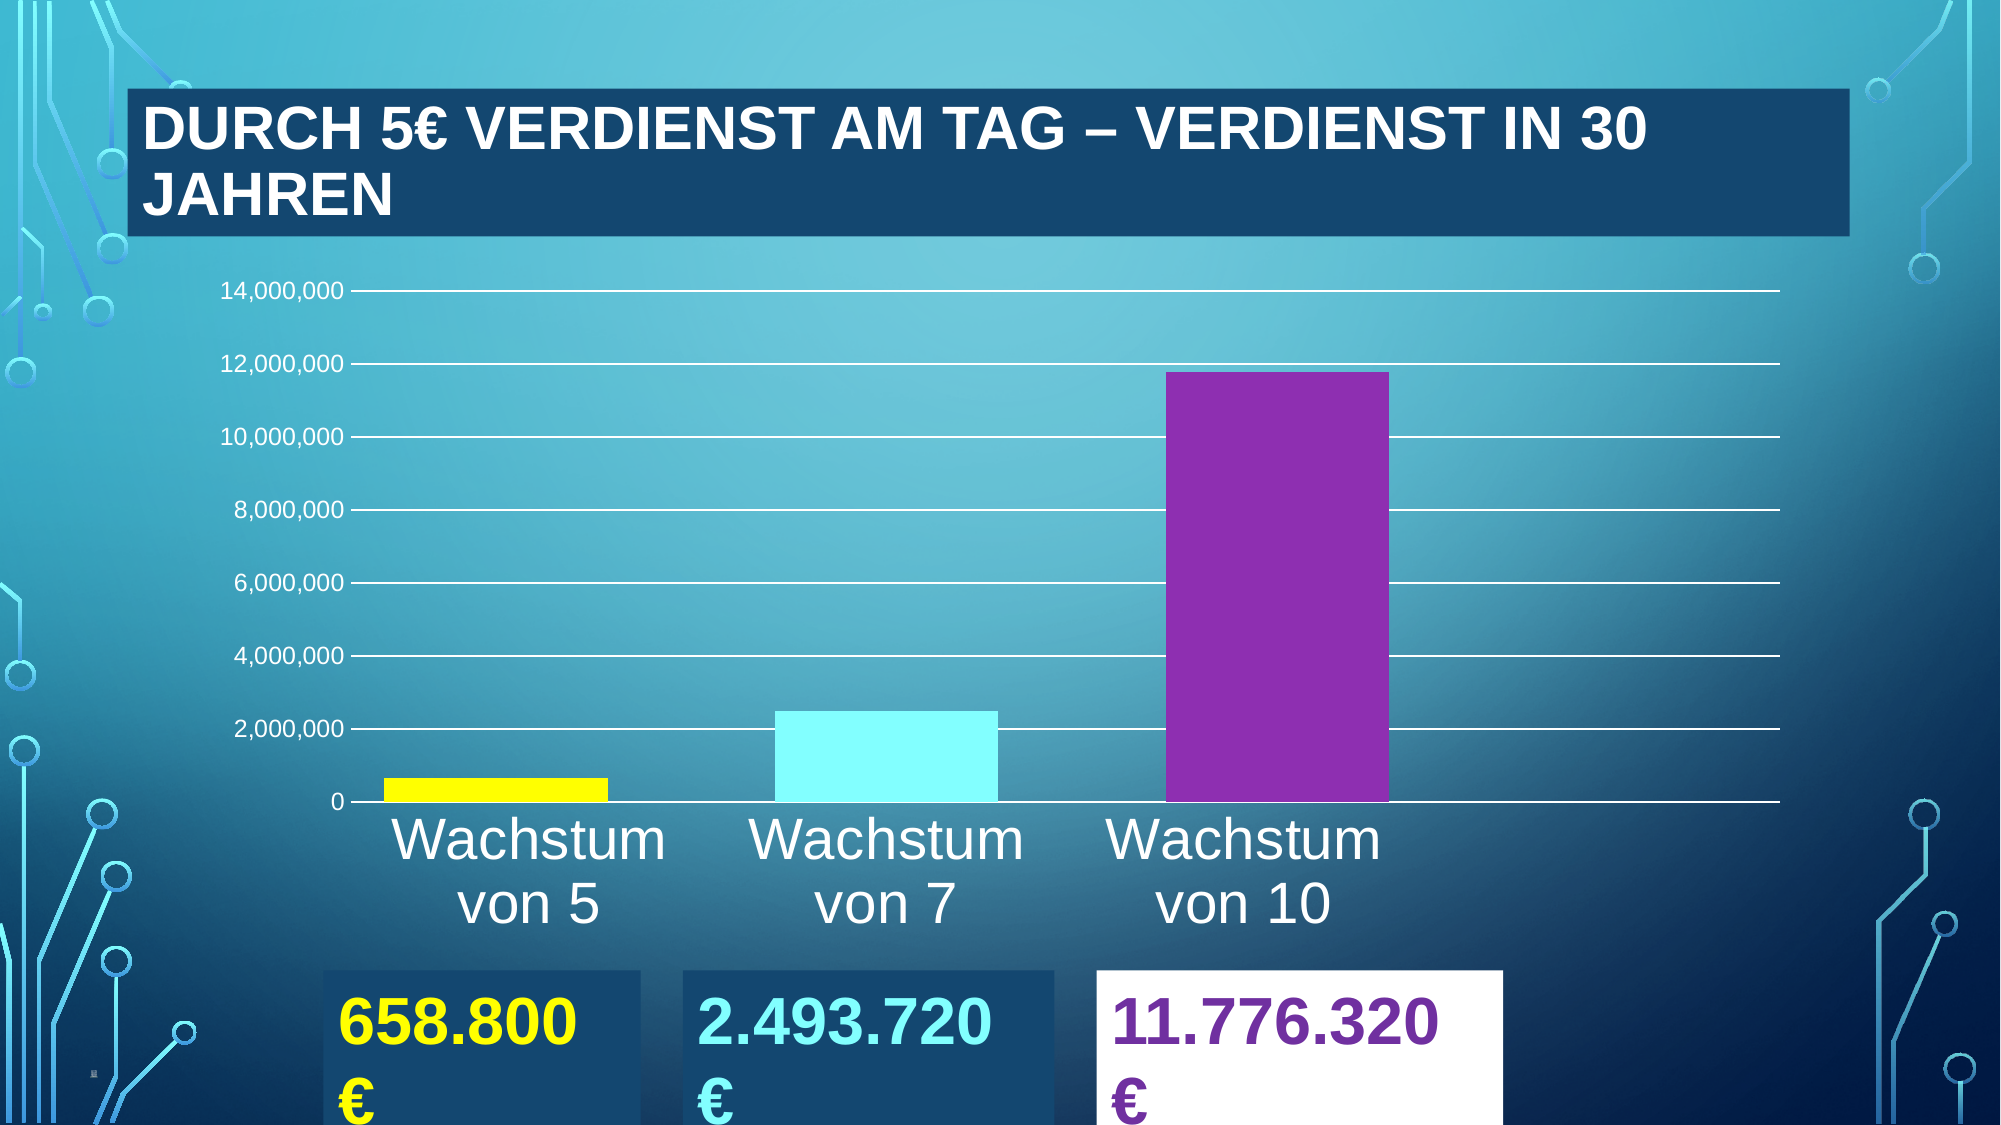

# Durch 5€ Verdienst am Tag – Verdienst in 30 Jahren

### Chart

| Category | 43.921 € | 16.624,80 € | 78.508,80 € |
|---|---|---|---|
| Wachstum von 5 | 658800.0 | None | None |
| Wachstum von 7 | None | 2493720.0 | None |
| Wachstum von 10 | None | None | 11776320.0 |
2.493.720 €
658.800 €
11.776.320 €

[unsupported chart]